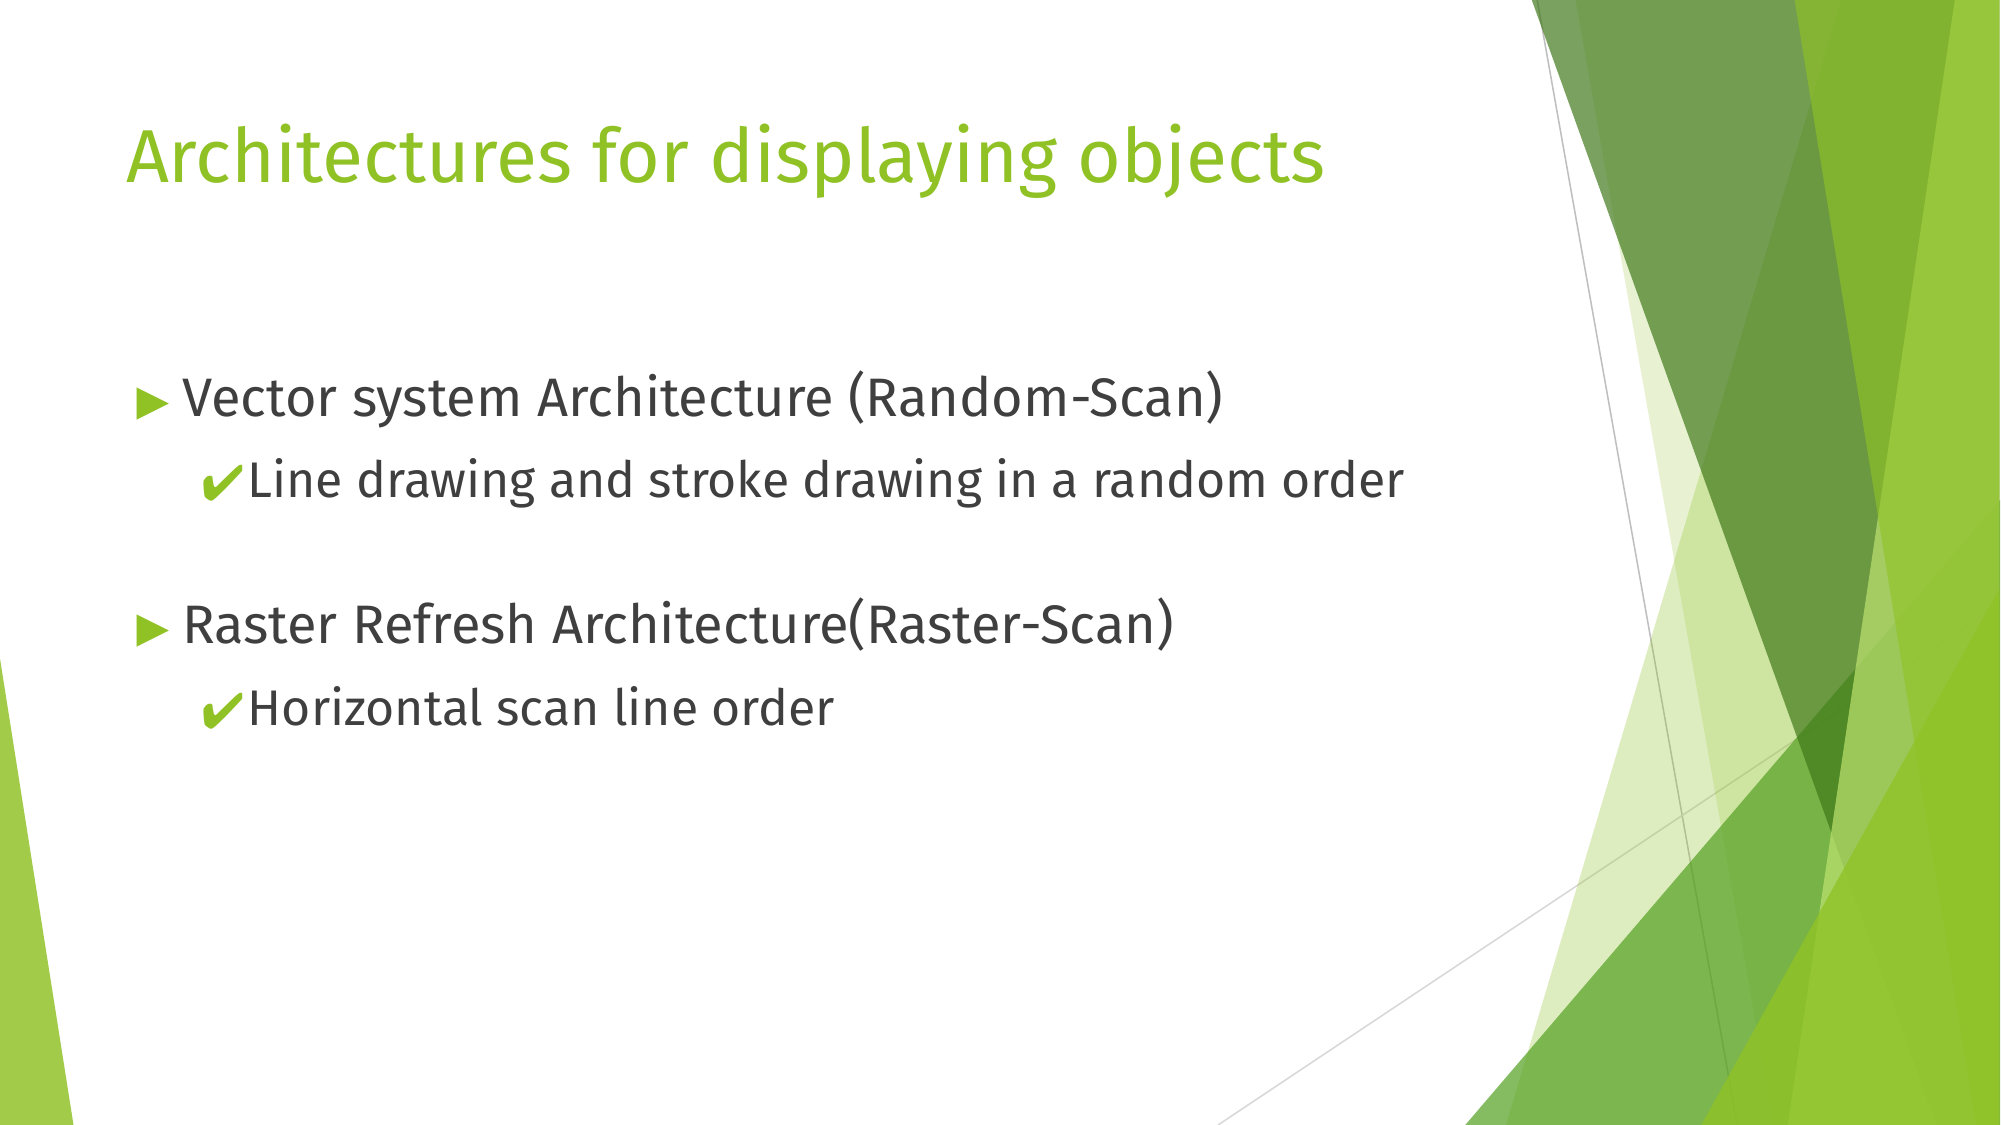

# Architectures for displaying objects
Vector system Architecture (Random-Scan)
Line drawing and stroke drawing in a random order

Raster Refresh Architecture(Raster-Scan)
Horizontal scan line order